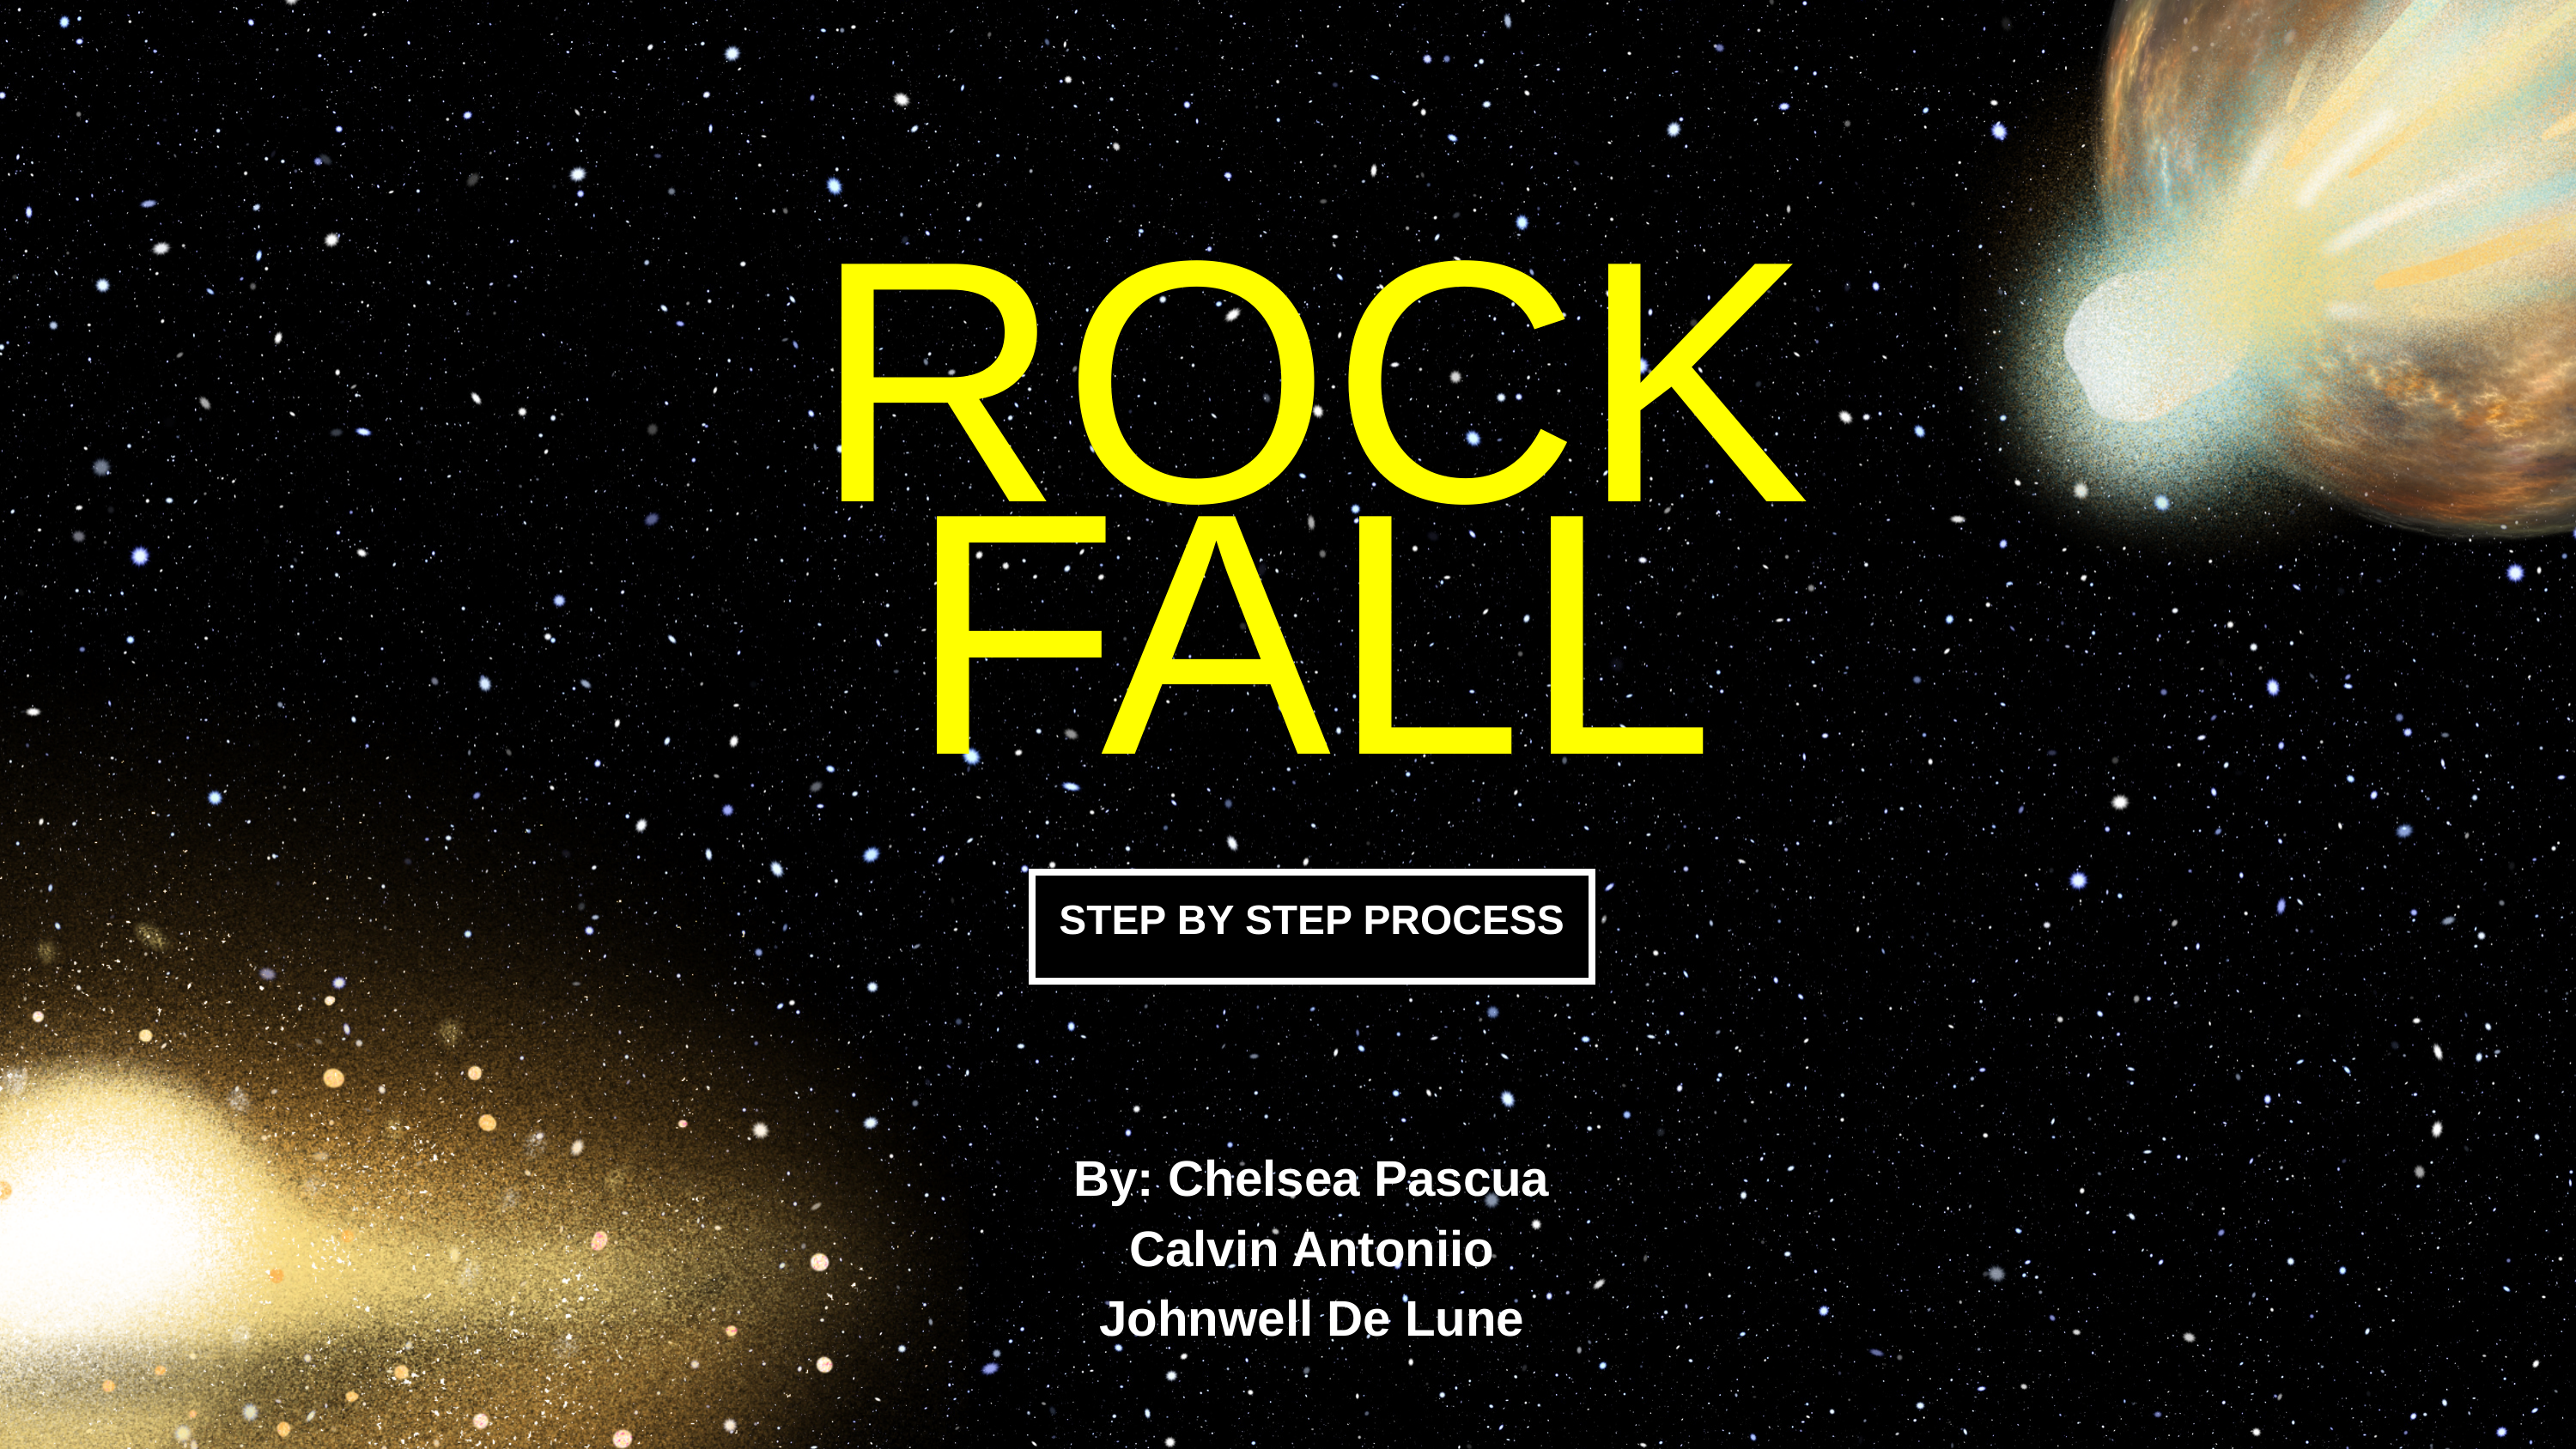

ROCK
FALL

STEP BY STEP PROCESS
By: Chelsea Pascua
Calvin Antoniio
Johnwell De Lune